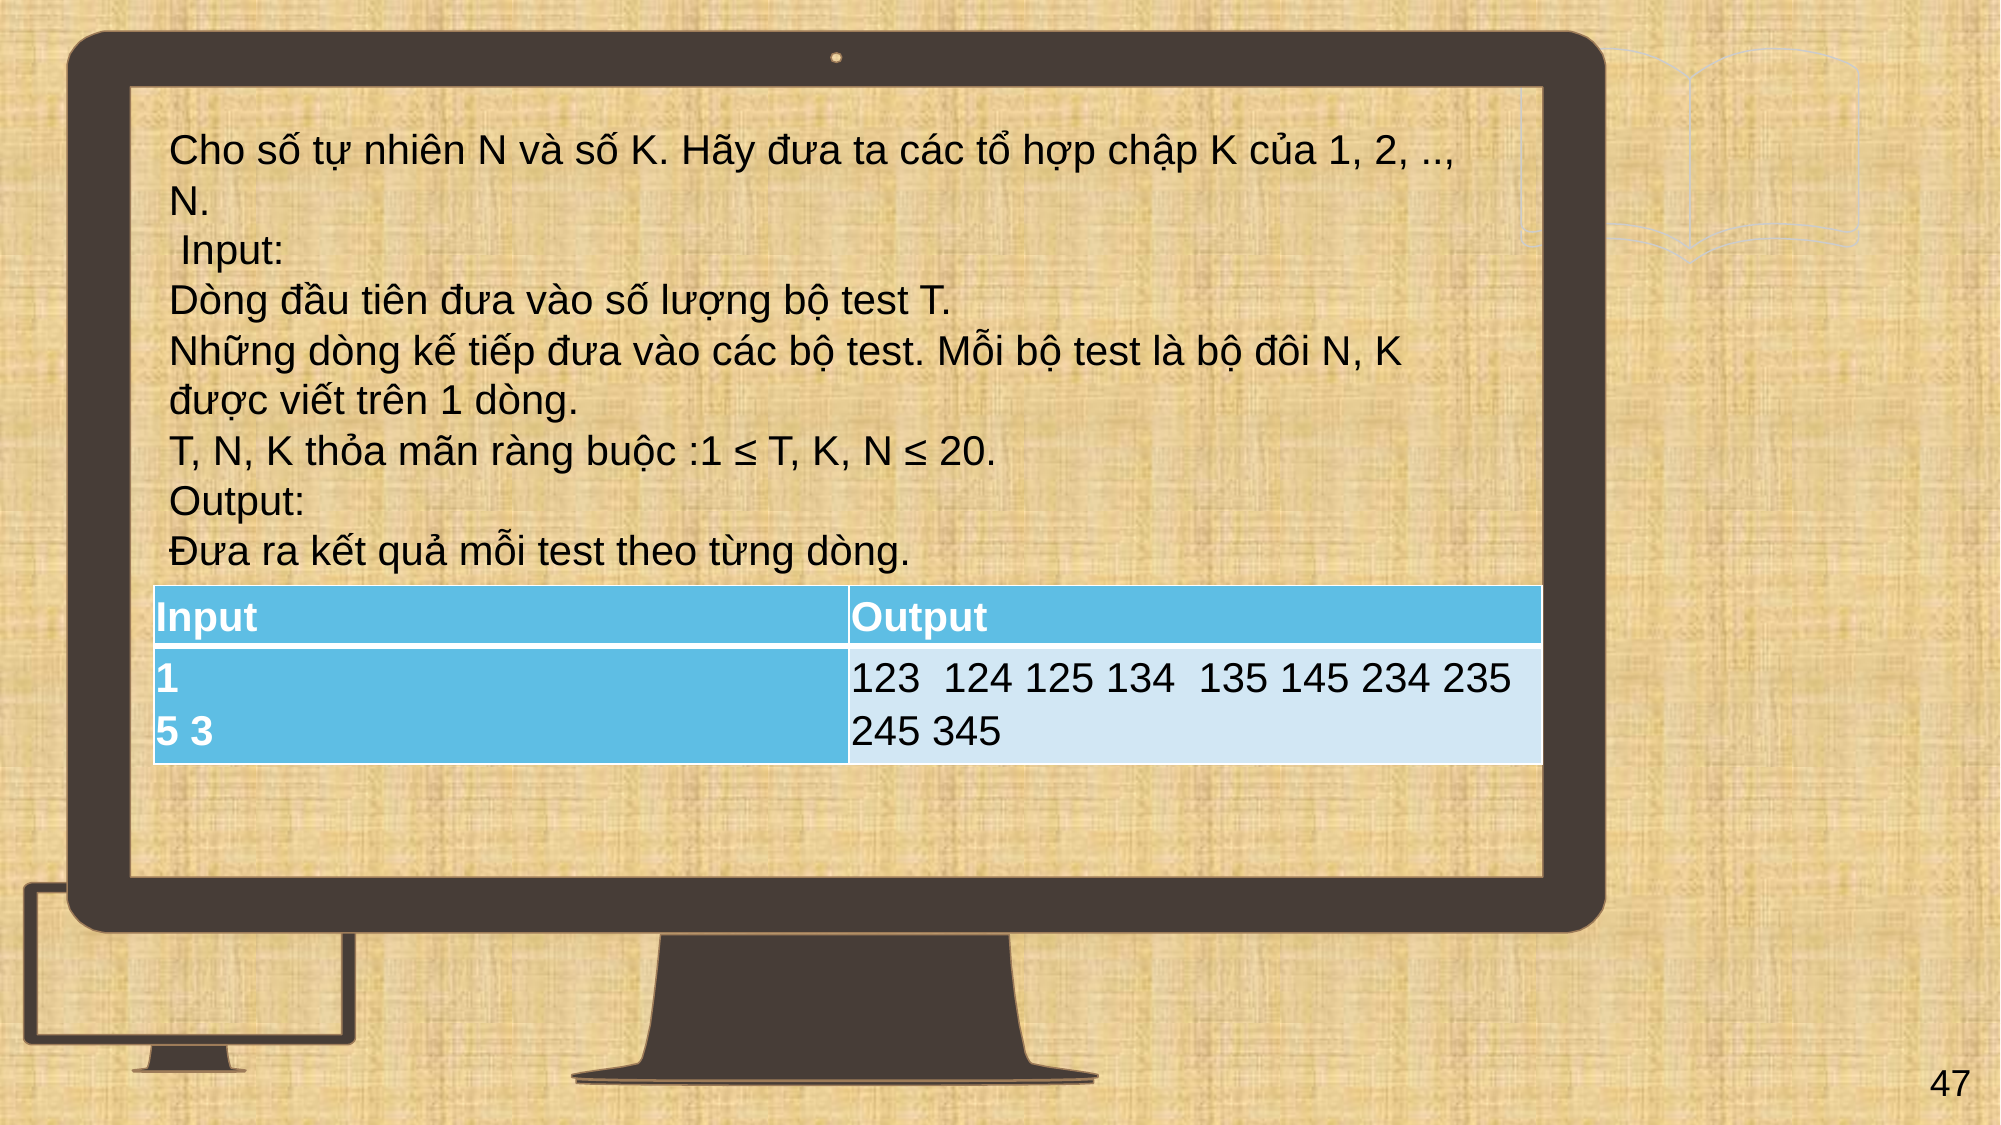

Cho số tự nhiên N và số K. Hãy đưa ta các tổ hợp chập K của 1, 2, .., N.
 Input:
Dòng đầu tiên đưa vào số lượng bộ test T.
Những dòng kế tiếp đưa vào các bộ test. Mỗi bộ test là bộ đôi N, K được viết trên 1 dòng.
T, N, K thỏa mãn ràng buộc :1 ≤ T, K, N ≤ 20.
Output:
Đưa ra kết quả mỗi test theo từng dòng.

| Input | Output |
| --- | --- |
| 1 5 3 | 123  124 125 134  135 145 234 235 245 345 |

47